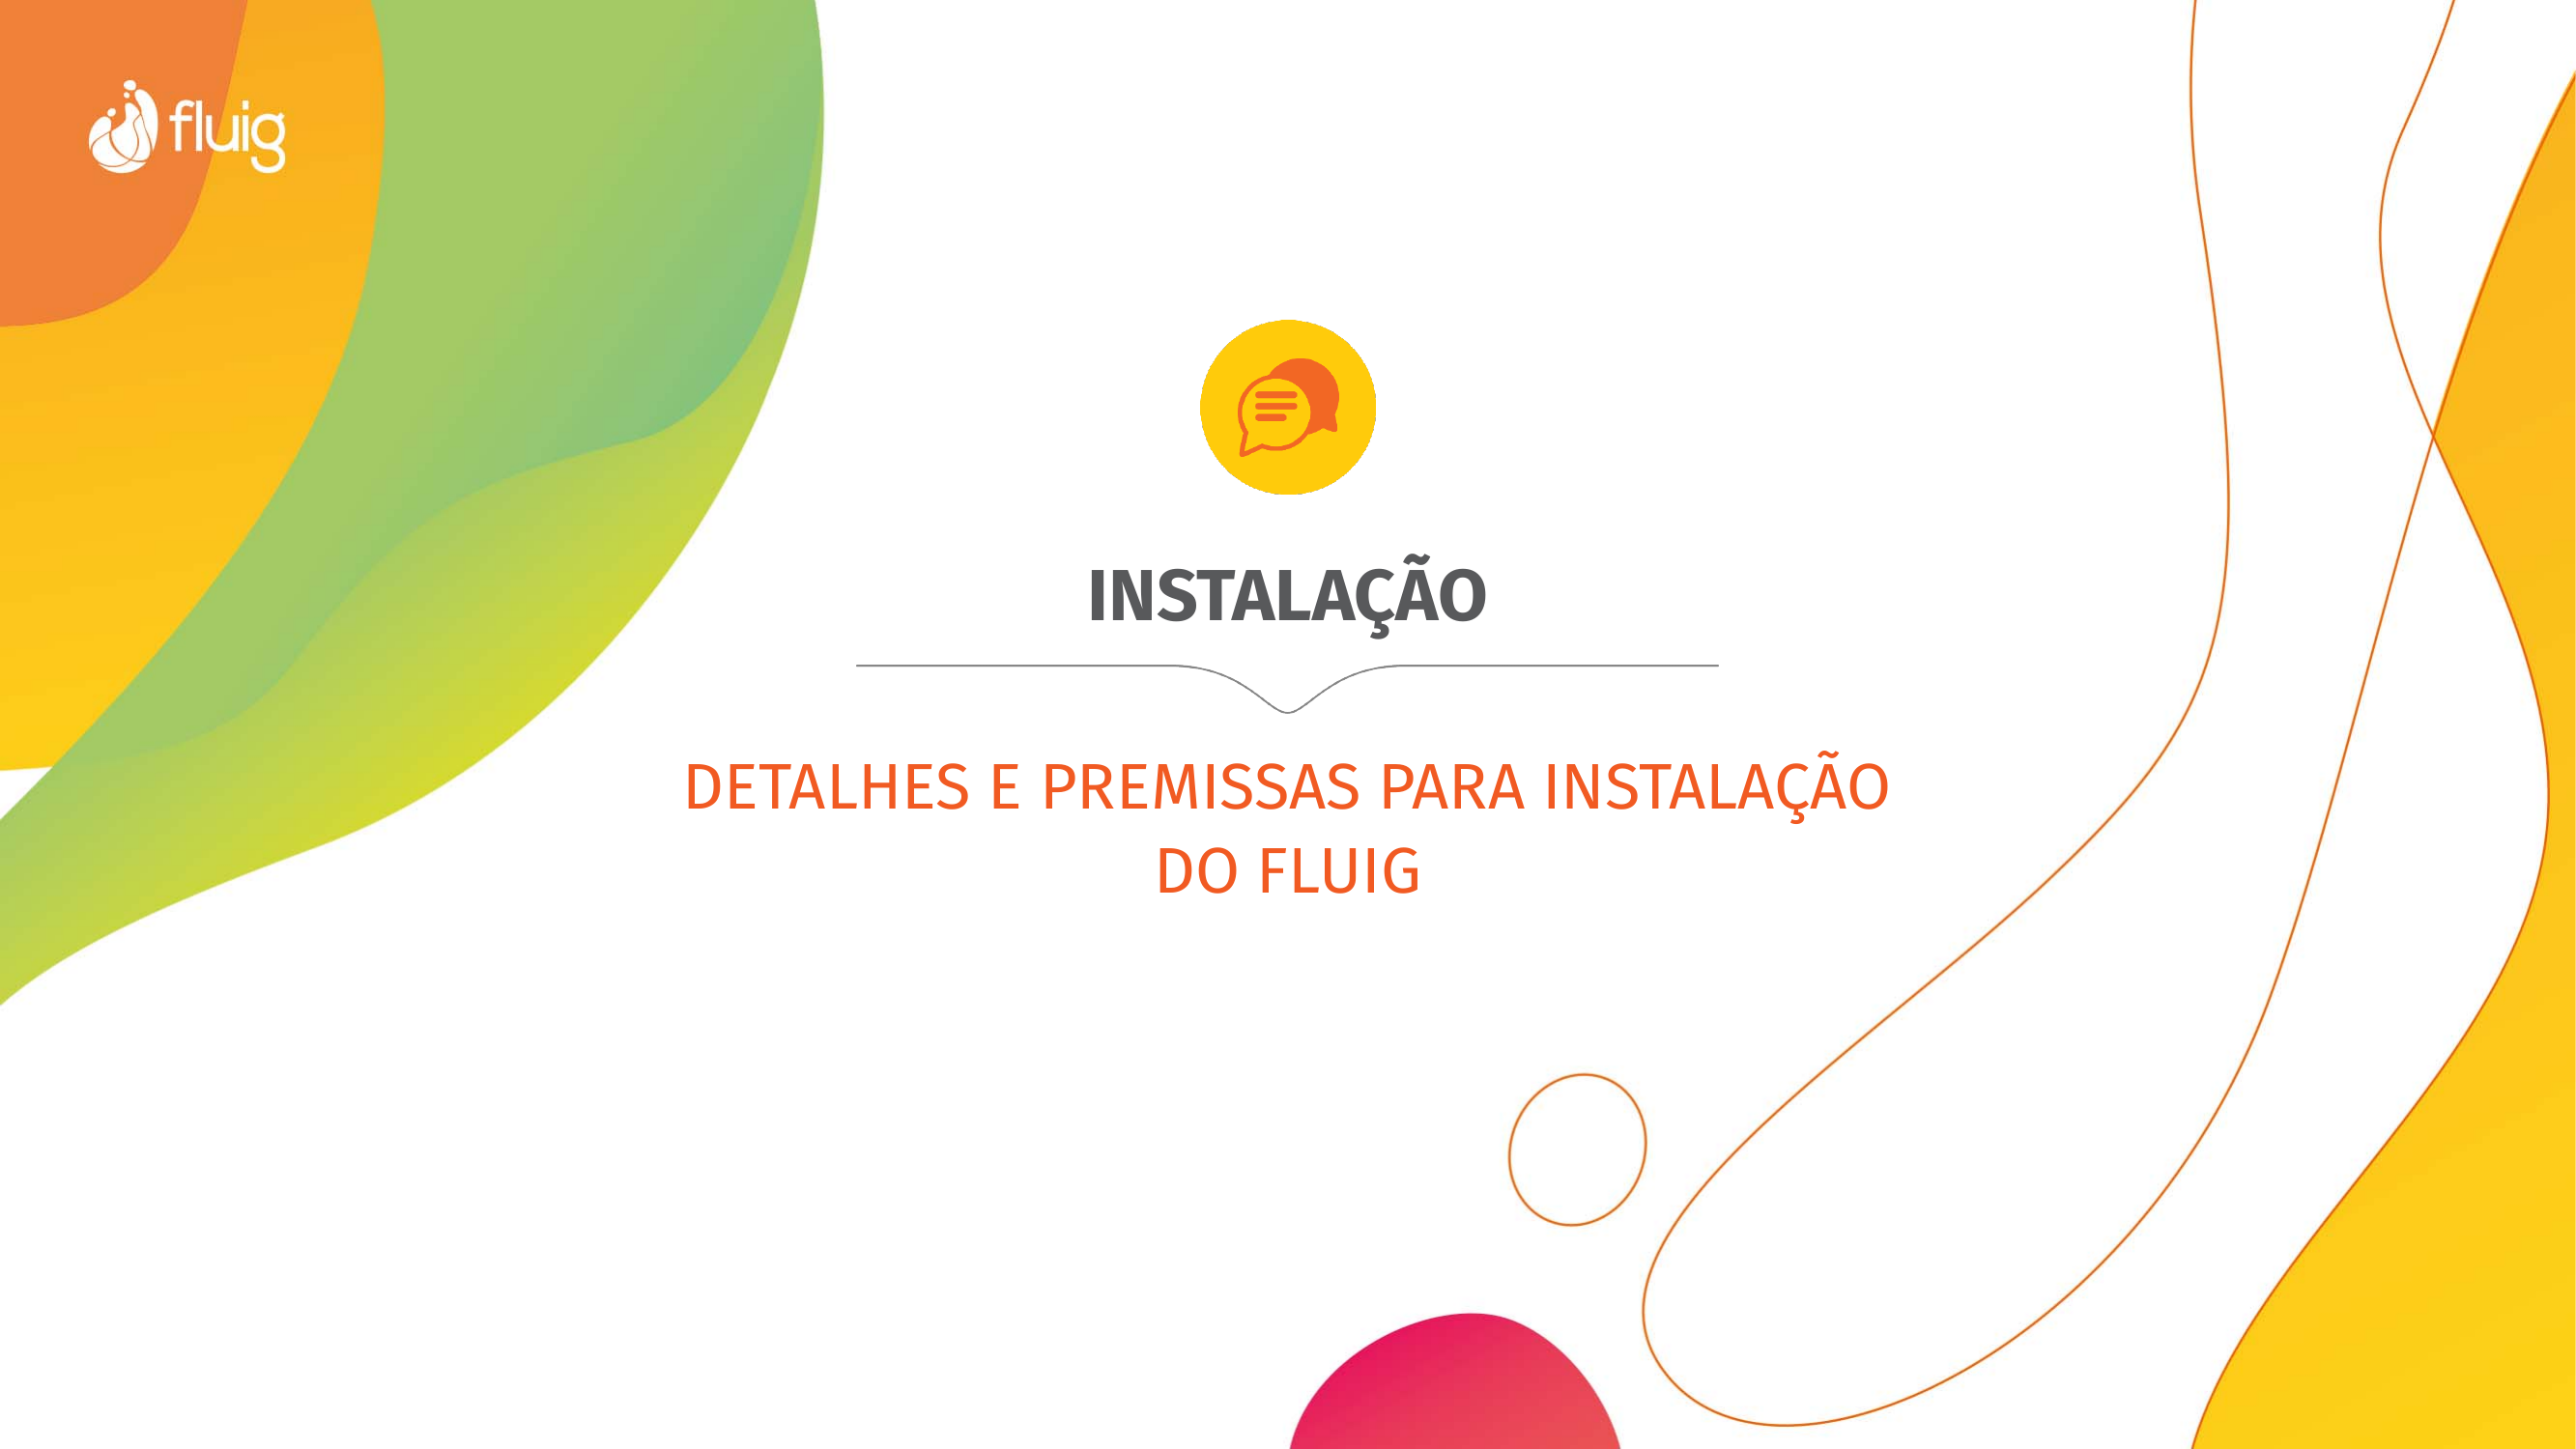

# INSTALAÇÃO
Detalhes e premissas para instalação do fluig